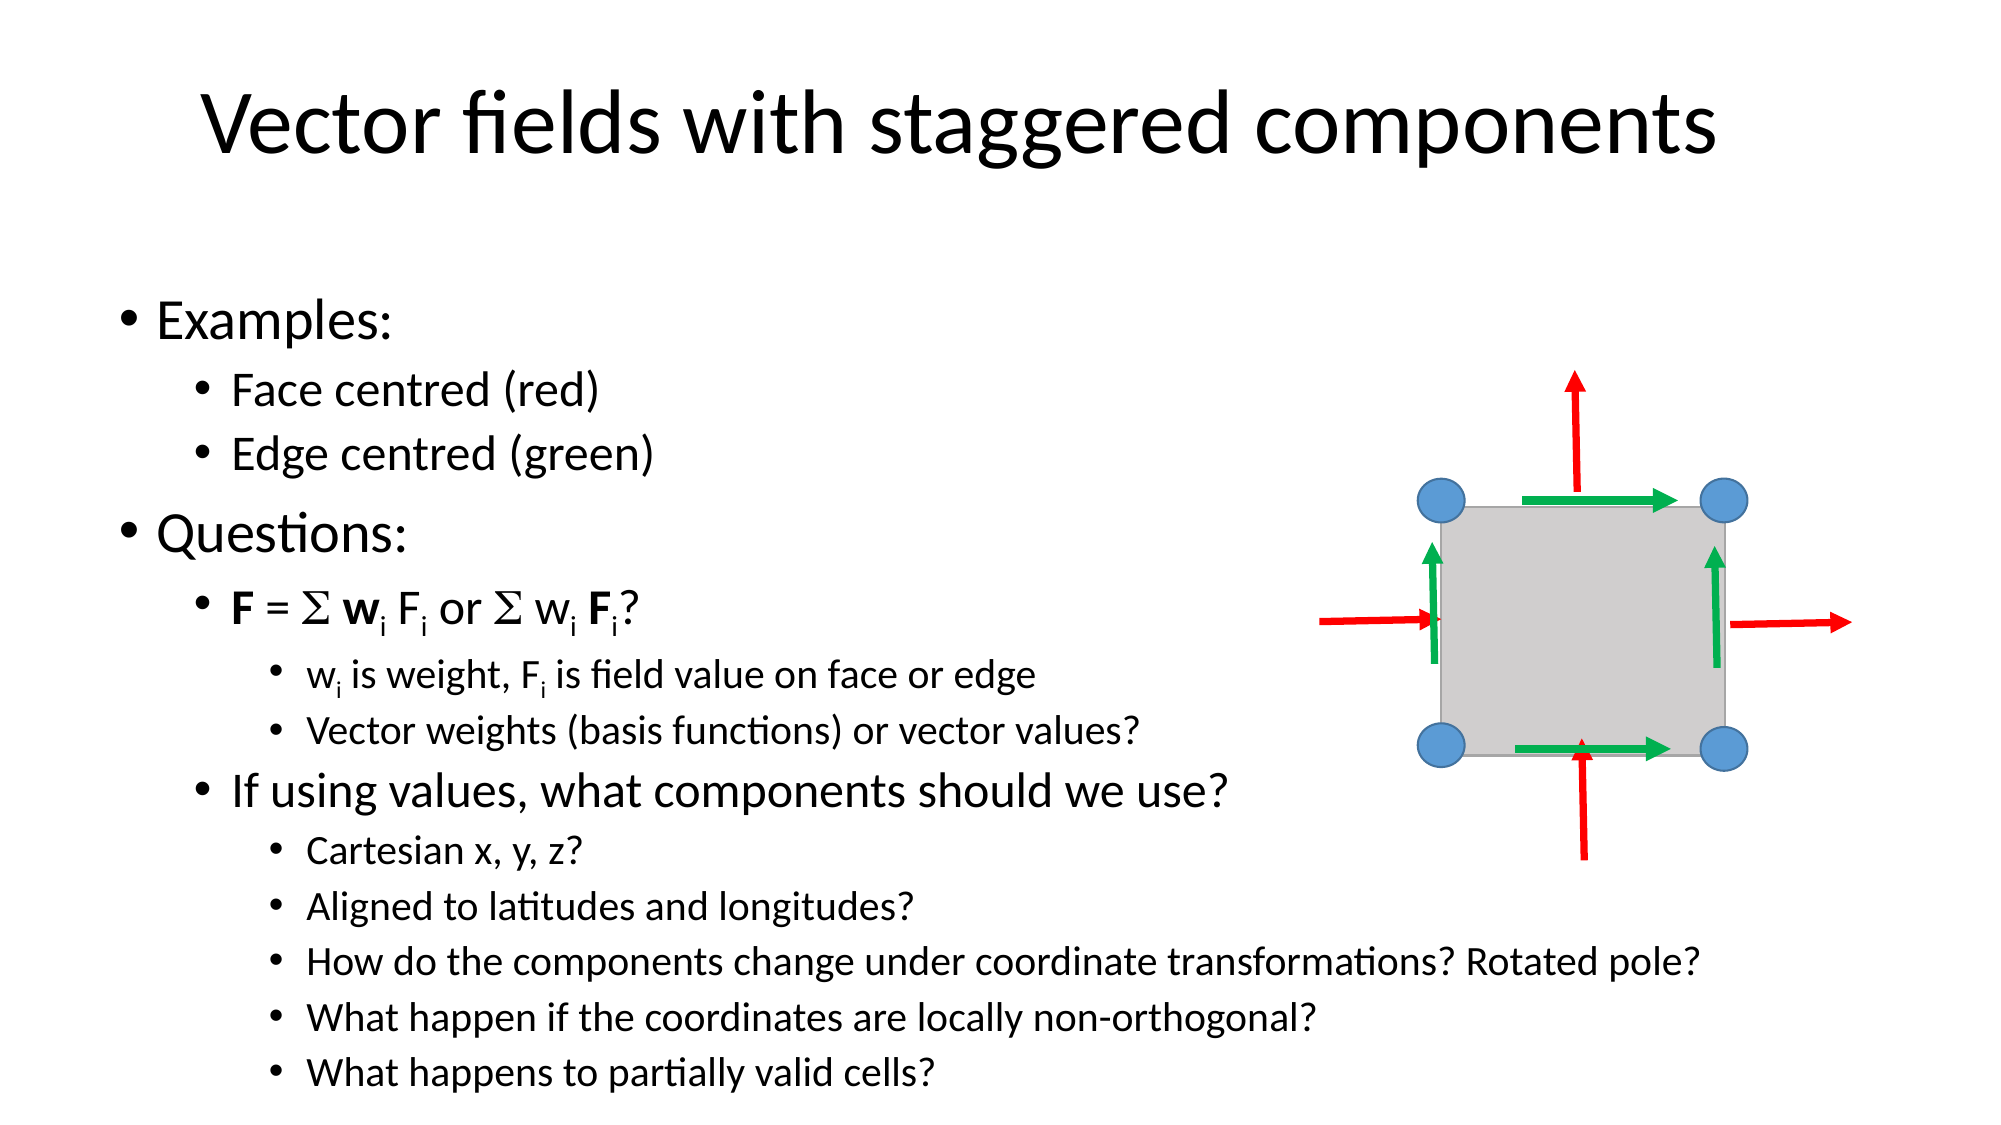

# Vector fields with staggered components
Examples:
Face centred (red)
Edge centred (green)
Questions:
F = Σ wi Fi or Σ wi Fi?
wi is weight, Fi is field value on face or edge
Vector weights (basis functions) or vector values?
If using values, what components should we use?
Cartesian x, y, z?
Aligned to latitudes and longitudes?
How do the components change under coordinate transformations? Rotated pole?
What happen if the coordinates are locally non-orthogonal?
What happens to partially valid cells?